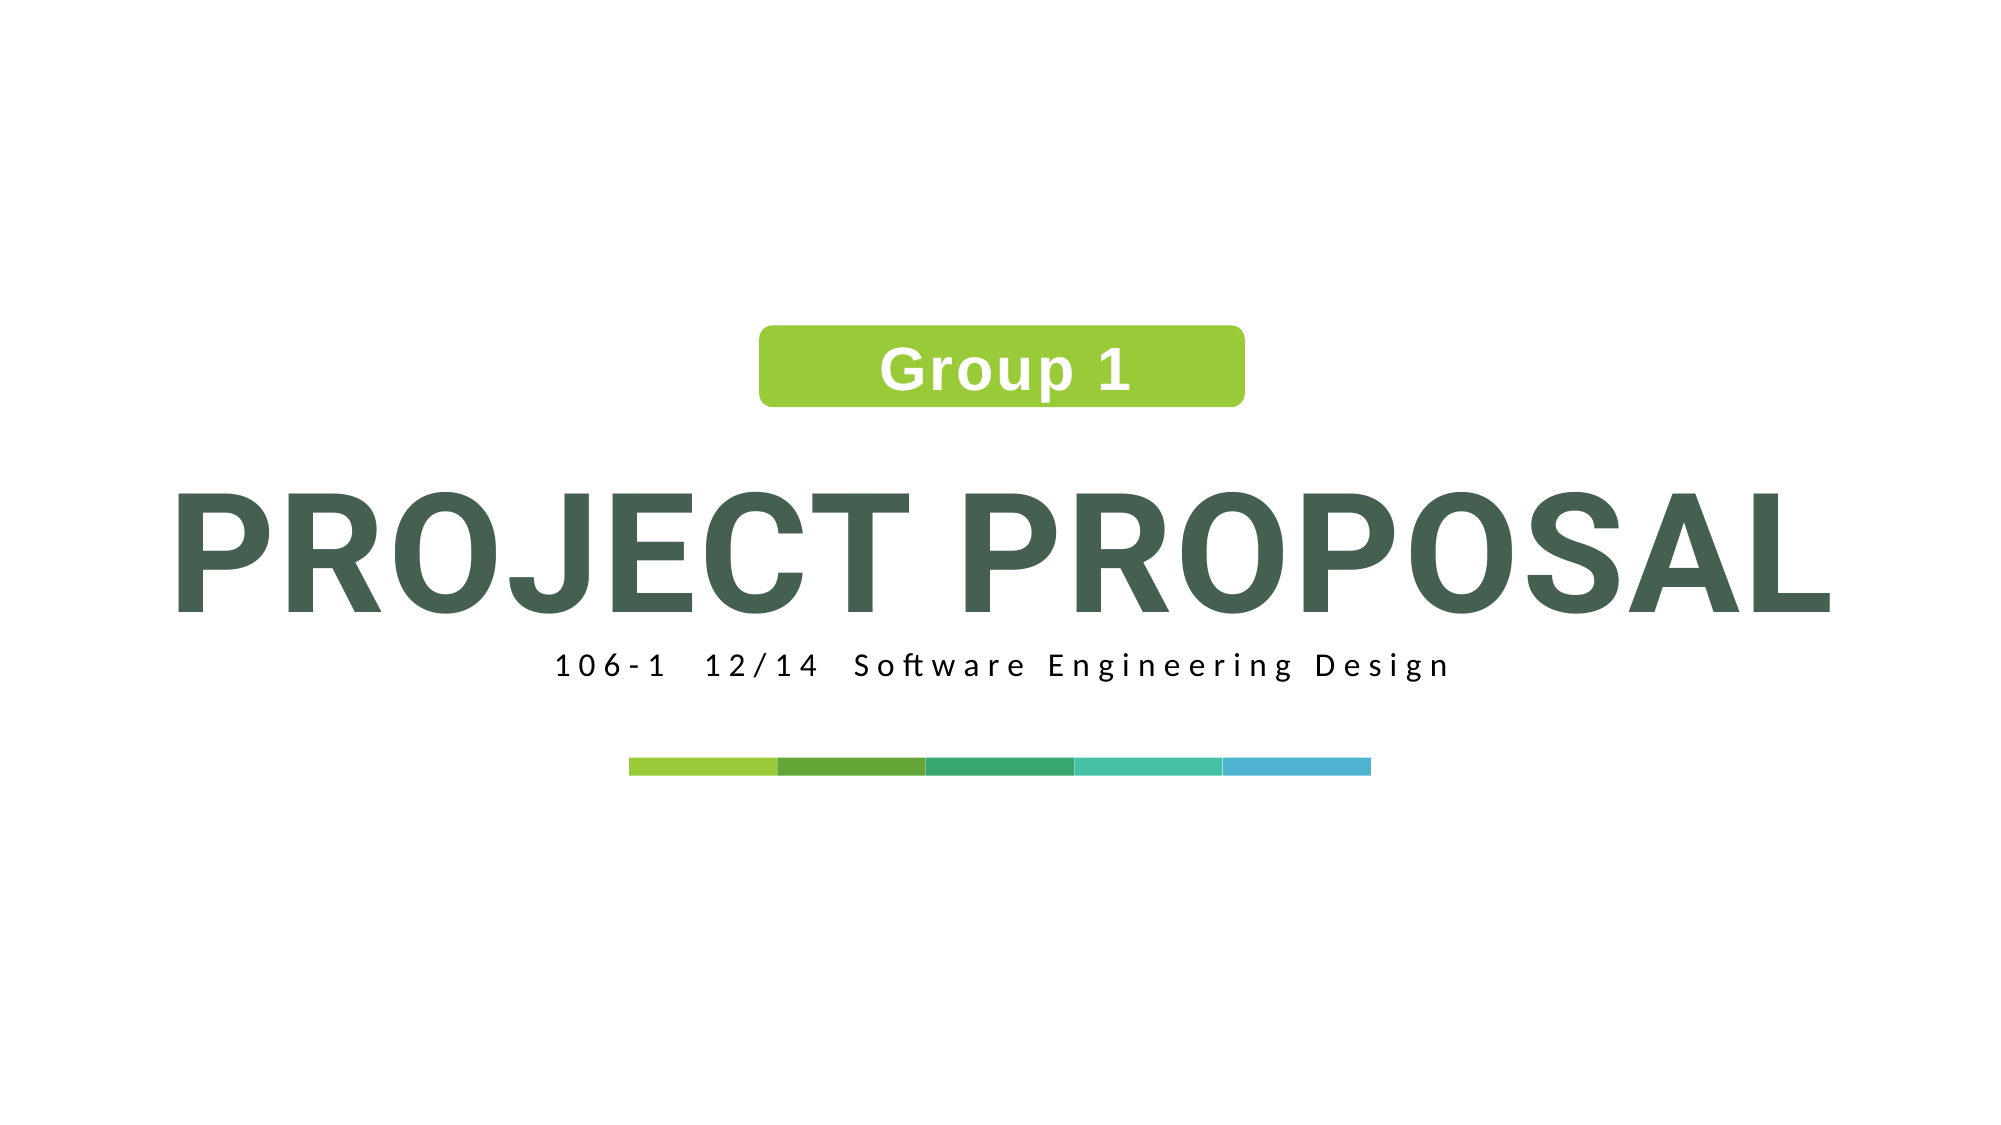

Group 1
PROJECT PROPOSAL
106-1	12/14	Software Engineering Design